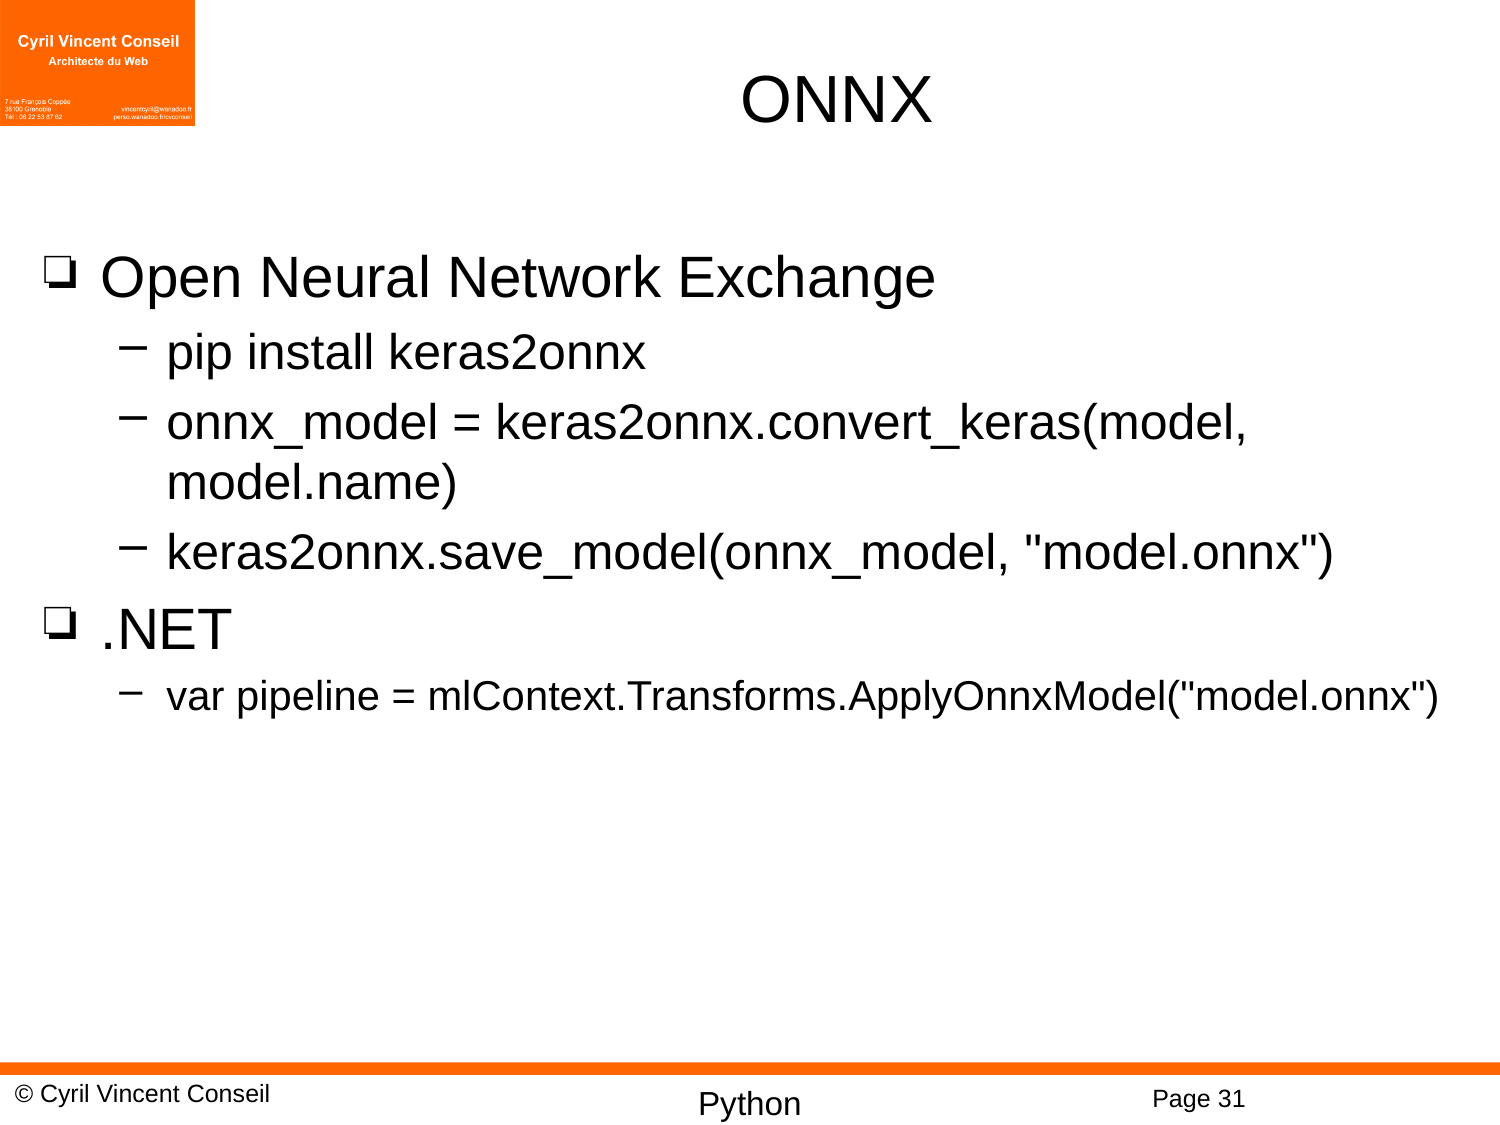

# ONNX
Open Neural Network Exchange
pip install keras2onnx
onnx_model = keras2onnx.convert_keras(model, model.name)
keras2onnx.save_model(onnx_model, "model.onnx")
.NET
var pipeline = mlContext.Transforms.ApplyOnnxModel("model.onnx")